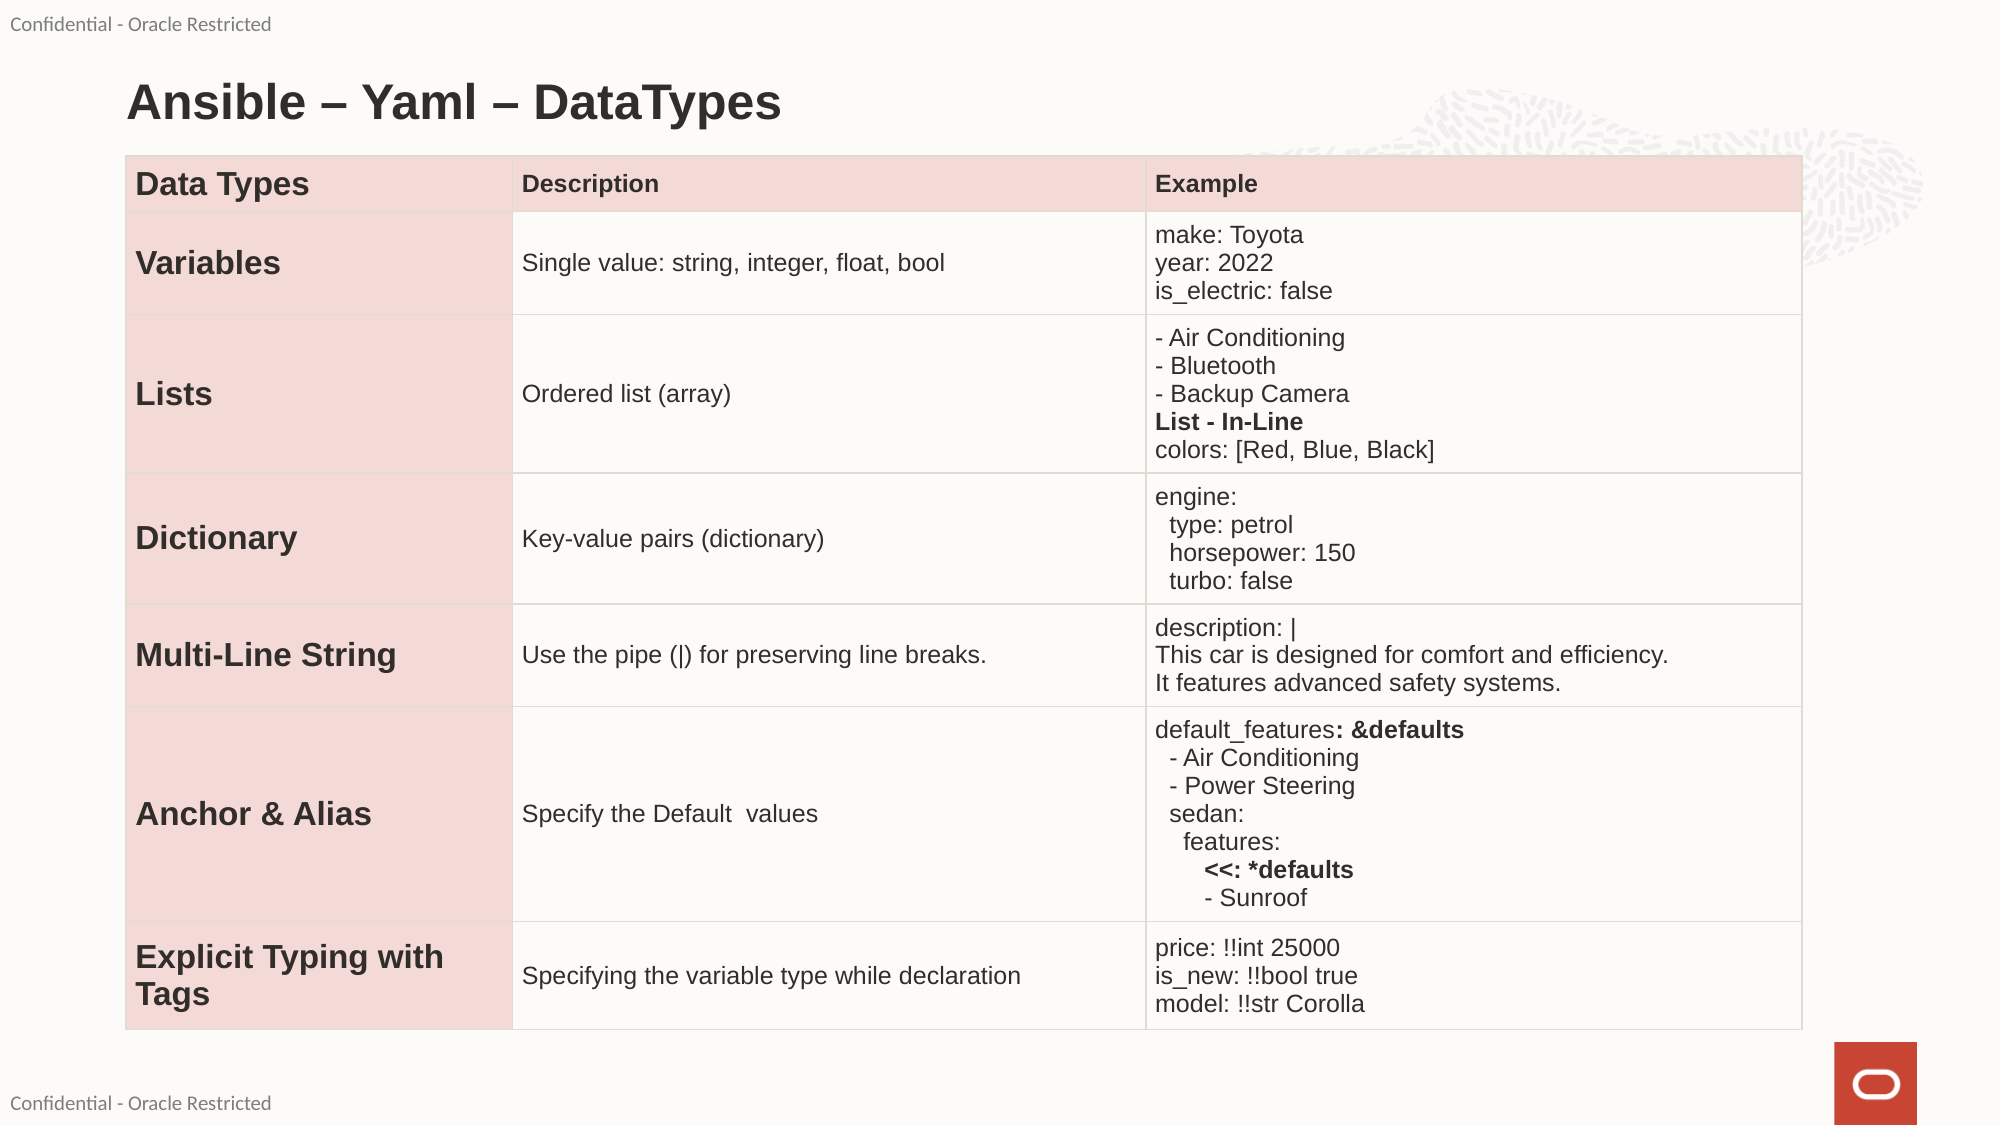

# Ansible – Yaml – DataTypes
| Data Types | Description | Example |
| --- | --- | --- |
| Variables | Single value: string, integer, float, bool | make: Toyota year: 2022 is\_electric: false |
| Lists | Ordered list (array) | - Air Conditioning - Bluetooth - Backup Camera List - In-Line colors: [Red, Blue, Black] |
| Dictionary | Key-value pairs (dictionary) | engine: type: petrol horsepower: 150 turbo: false |
| Multi-Line String | Use the pipe (|) for preserving line breaks. | description: | This car is designed for comfort and efficiency. It features advanced safety systems. |
| Anchor & Alias | Specify the Default values | default\_features: &defaults - Air Conditioning - Power Steering sedan: features: <<: \*defaults - Sunroof |
| Explicit Typing with Tags | Specifying the variable type while declaration | price: !!int 25000 is\_new: !!bool true model: !!str Corolla |